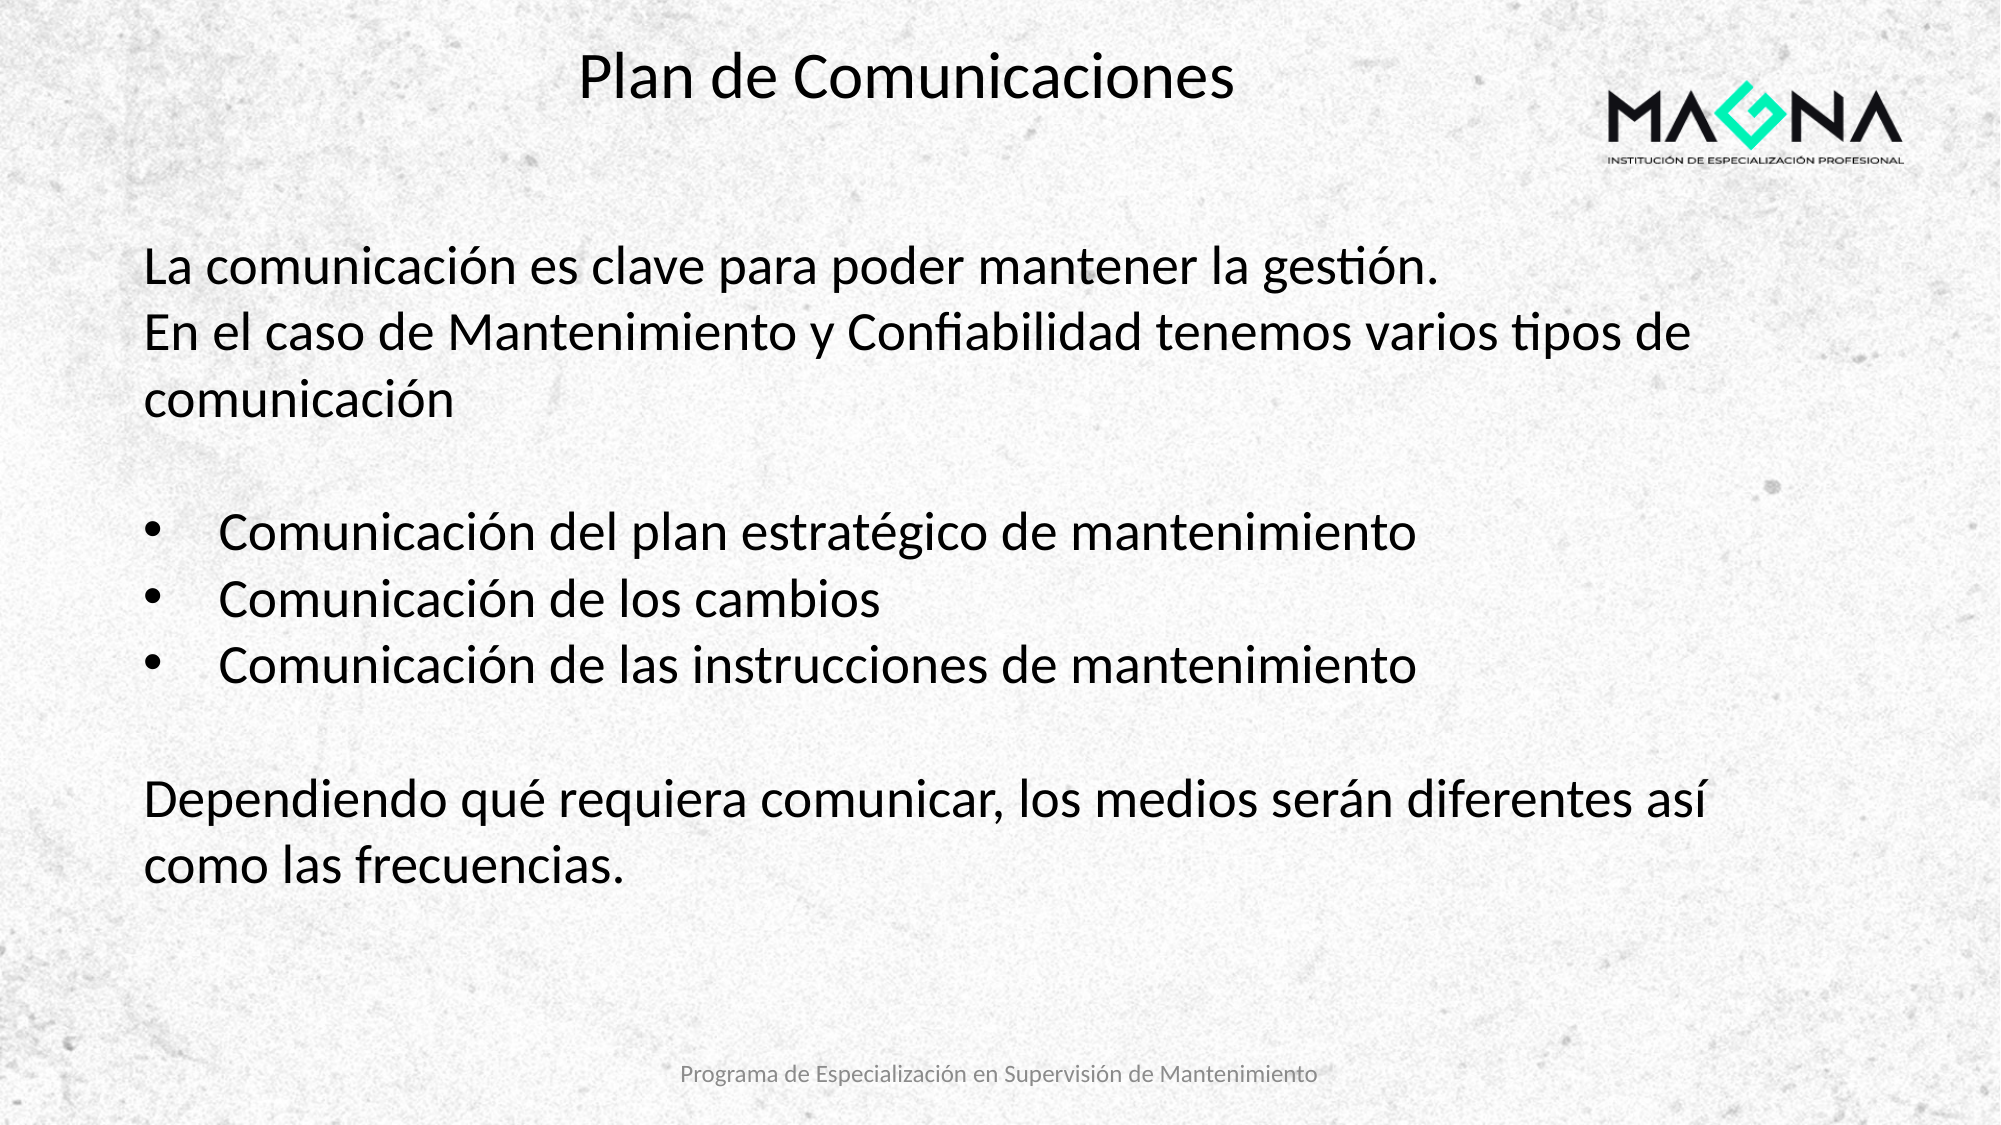

# Plan de Comunicaciones
La comunicación es clave para poder mantener la gestión.
En el caso de Mantenimiento y Confiabilidad tenemos varios tipos de comunicación

Comunicación del plan estratégico de mantenimiento
Comunicación de los cambios
Comunicación de las instrucciones de mantenimiento

Dependiendo qué requiera comunicar, los medios serán diferentes así como las frecuencias.